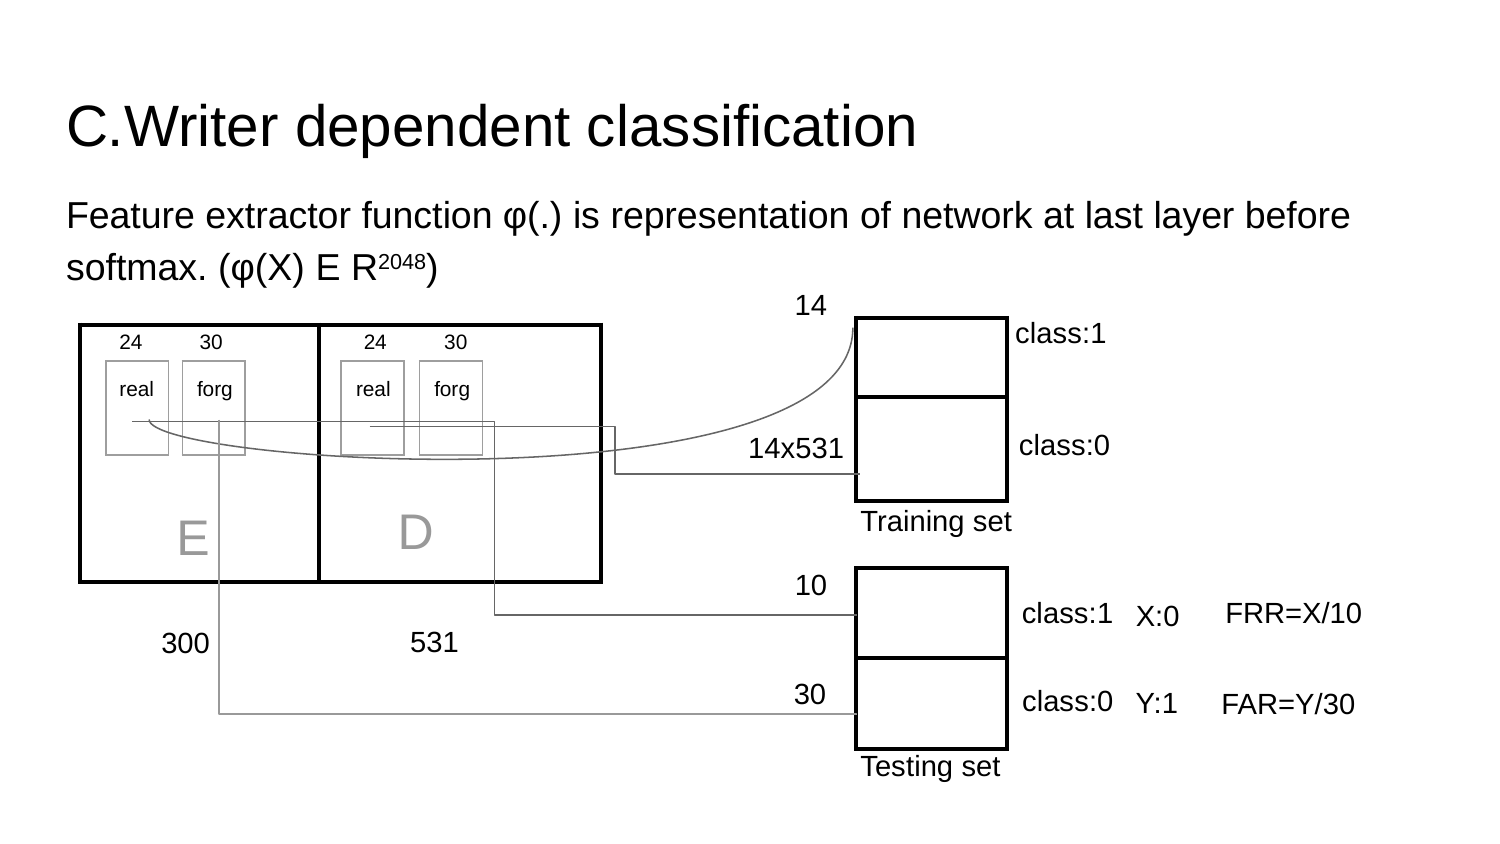

C.Writer dependent classification
Feature extractor function φ(.) is representation of network at last layer before softmax. (φ(X) E R2048)
14
class:1
24          30
24          30
|  |
| --- |
|  |
|  |  |
| --- | --- |
real
|  |
| --- |
|  |
| --- |
forg
|  |
| --- |
real
|  |
| --- |
forg
class:0

14x531
D
Training set
E
10
|  |
| --- |
|  |
class:1

FRR=X/10
X:0
531
300
30
class:0

Y:1

FAR=Y/30

Testing set